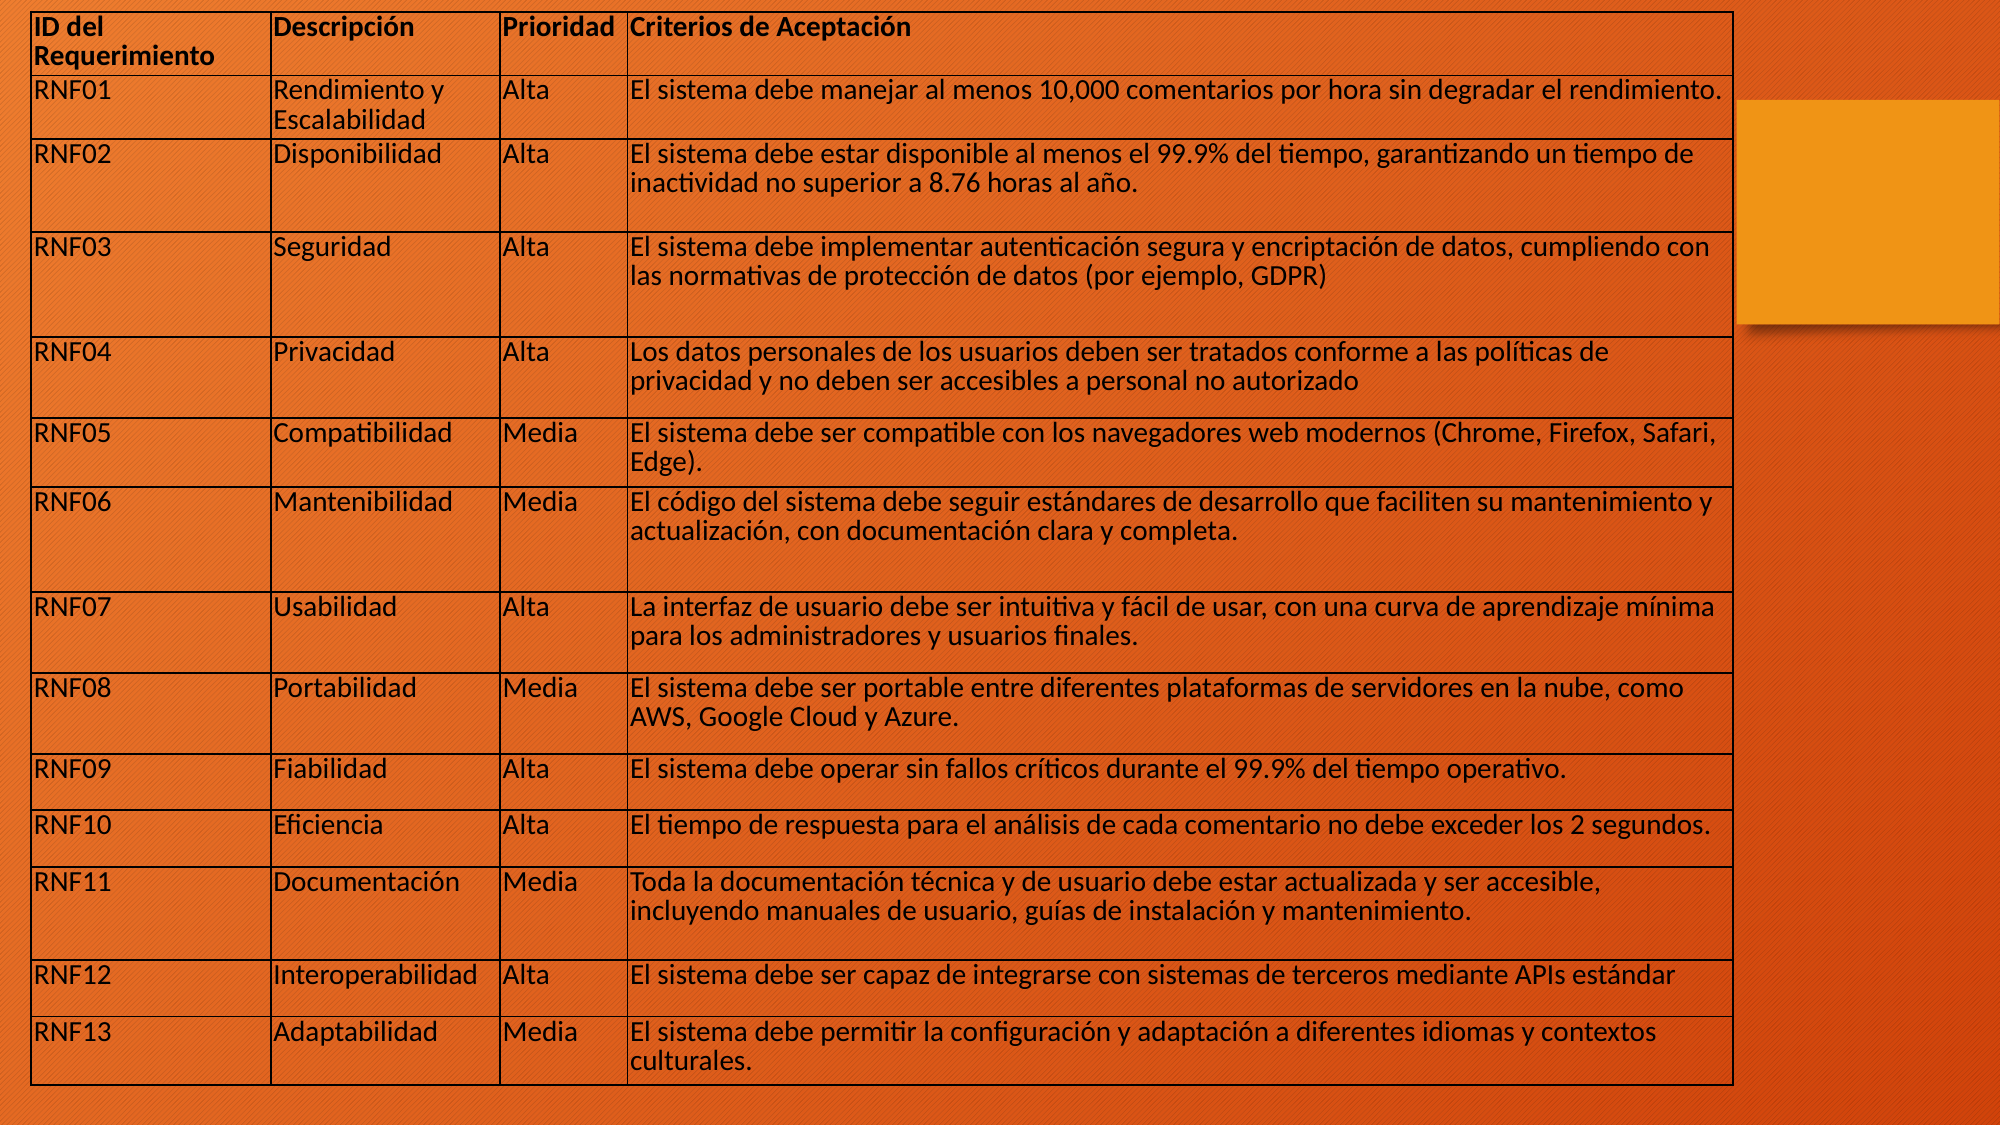

| ID del Requerimiento | Descripción | Prioridad | Criterios de Aceptación |
| --- | --- | --- | --- |
| RNF01 | Rendimiento y Escalabilidad | Alta | El sistema debe manejar al menos 10,000 comentarios por hora sin degradar el rendimiento. |
| RNF02 | Disponibilidad | Alta | El sistema debe estar disponible al menos el 99.9% del tiempo, garantizando un tiempo de inactividad no superior a 8.76 horas al año. |
| RNF03 | Seguridad | Alta | El sistema debe implementar autenticación segura y encriptación de datos, cumpliendo con las normativas de protección de datos (por ejemplo, GDPR) |
| RNF04 | Privacidad | Alta | Los datos personales de los usuarios deben ser tratados conforme a las políticas de privacidad y no deben ser accesibles a personal no autorizado |
| RNF05 | Compatibilidad | Media | El sistema debe ser compatible con los navegadores web modernos (Chrome, Firefox, Safari, Edge). |
| RNF06 | Mantenibilidad | Media | El código del sistema debe seguir estándares de desarrollo que faciliten su mantenimiento y actualización, con documentación clara y completa. |
| RNF07 | Usabilidad | Alta | La interfaz de usuario debe ser intuitiva y fácil de usar, con una curva de aprendizaje mínima para los administradores y usuarios finales. |
| RNF08 | Portabilidad | Media | El sistema debe ser portable entre diferentes plataformas de servidores en la nube, como AWS, Google Cloud y Azure. |
| RNF09 | Fiabilidad | Alta | El sistema debe operar sin fallos críticos durante el 99.9% del tiempo operativo. |
| RNF10 | Eficiencia | Alta | El tiempo de respuesta para el análisis de cada comentario no debe exceder los 2 segundos. |
| RNF11 | Documentación | Media | Toda la documentación técnica y de usuario debe estar actualizada y ser accesible, incluyendo manuales de usuario, guías de instalación y mantenimiento. |
| RNF12 | Interoperabilidad | Alta | El sistema debe ser capaz de integrarse con sistemas de terceros mediante APIs estándar |
| RNF13 | Adaptabilidad | Media | El sistema debe permitir la configuración y adaptación a diferentes idiomas y contextos culturales. |